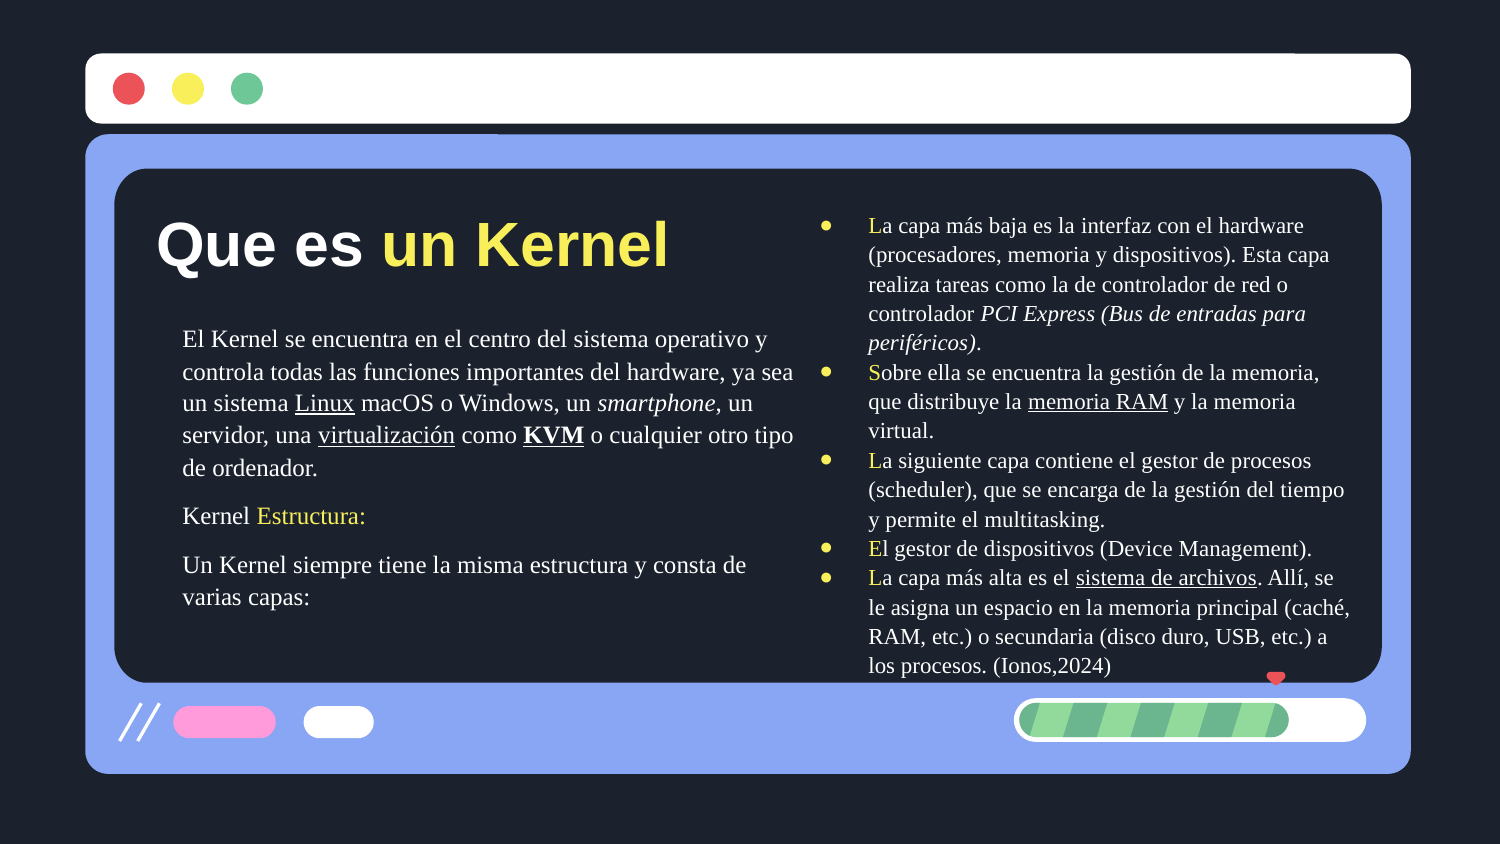

Que es un Kernel
La capa más baja es la interfaz con el hardware (procesadores, memoria y dispositivos). Esta capa realiza tareas como la de controlador de red o controlador PCI Express (Bus de entradas para periféricos).
Sobre ella se encuentra la gestión de la memoria, que distribuye la memoria RAM y la memoria virtual.
La siguiente capa contiene el gestor de procesos (scheduler), que se encarga de la gestión del tiempo y permite el multitasking.
El gestor de dispositivos (Device Management).
La capa más alta es el sistema de archivos. Allí, se le asigna un espacio en la memoria principal (caché, RAM, etc.) o secundaria (disco duro, USB, etc.) a los procesos. (Ionos,2024)

El Kernel se encuentra en el centro del sistema operativo y controla todas las funciones importantes del hardware, ya sea un sistema Linux macOS o Windows, un smartphone, un servidor, una virtualización como KVM o cualquier otro tipo de ordenador.
Kernel Estructura:
Un Kernel siempre tiene la misma estructura y consta de varias capas: